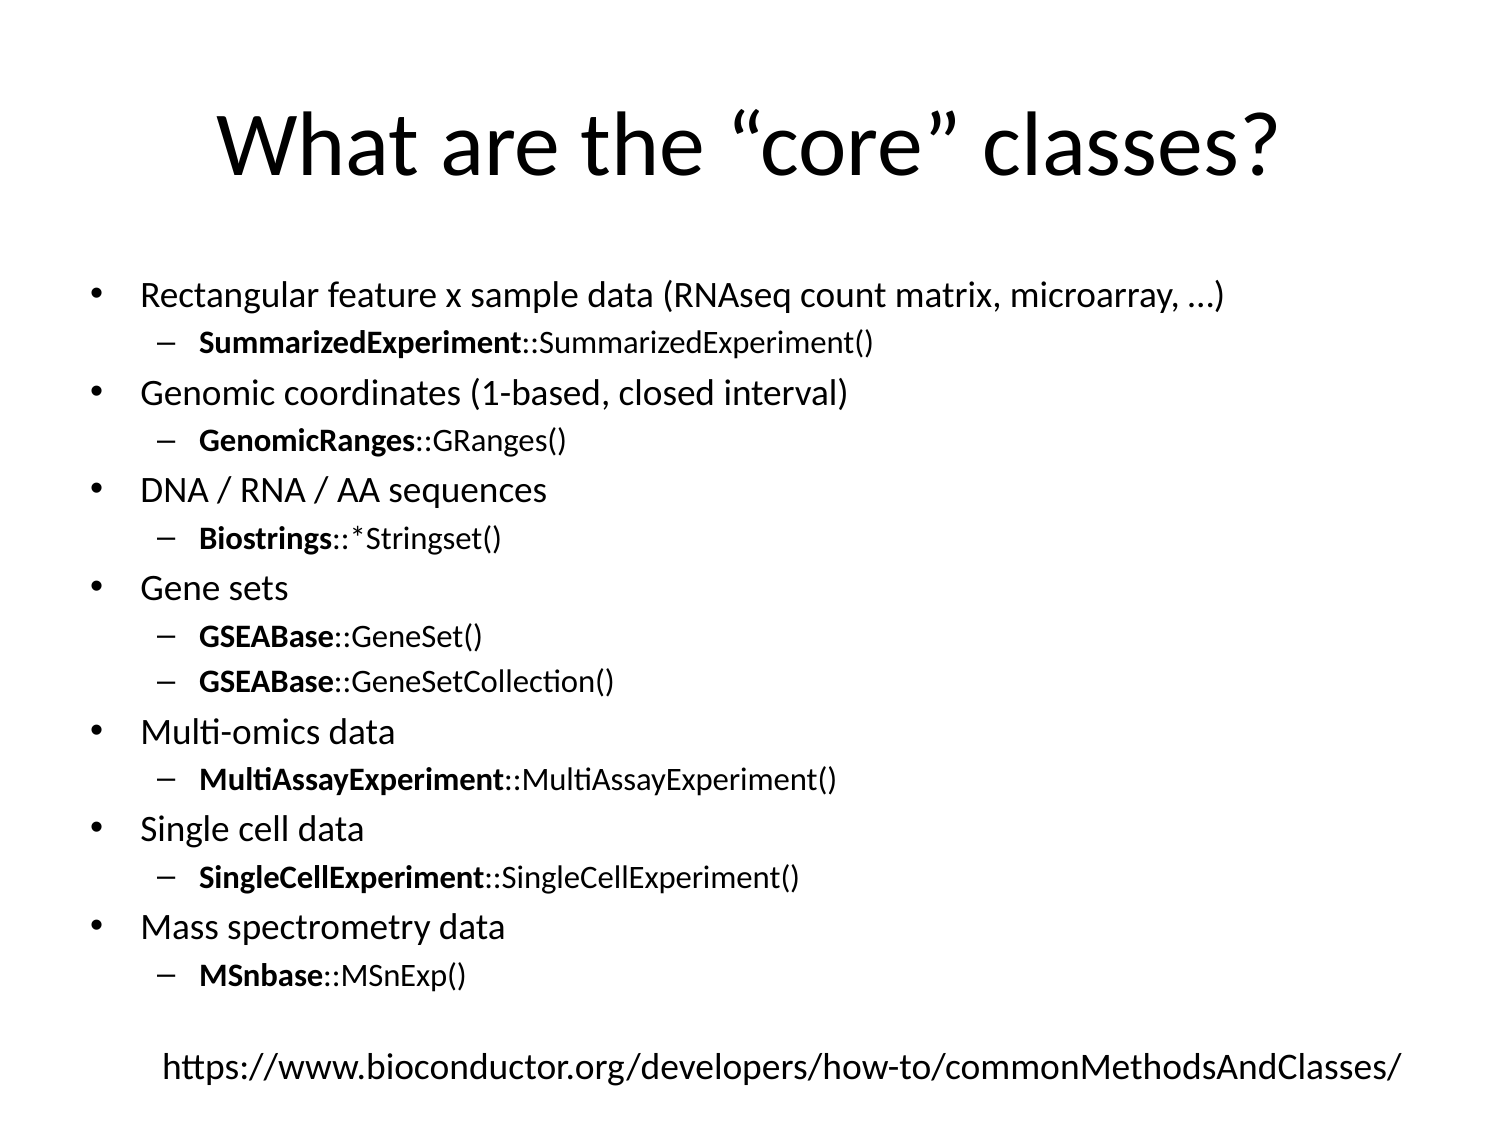

# What are the “core” classes?
Rectangular feature x sample data (RNAseq count matrix, microarray, …)
SummarizedExperiment::SummarizedExperiment()
Genomic coordinates (1-based, closed interval)
GenomicRanges::GRanges()
DNA / RNA / AA sequences
Biostrings::*Stringset()
Gene sets
GSEABase::GeneSet()
GSEABase::GeneSetCollection()
Multi-omics data
MultiAssayExperiment::MultiAssayExperiment()
Single cell data
SingleCellExperiment::SingleCellExperiment()
Mass spectrometry data
MSnbase::MSnExp()
https://www.bioconductor.org/developers/how-to/commonMethodsAndClasses/